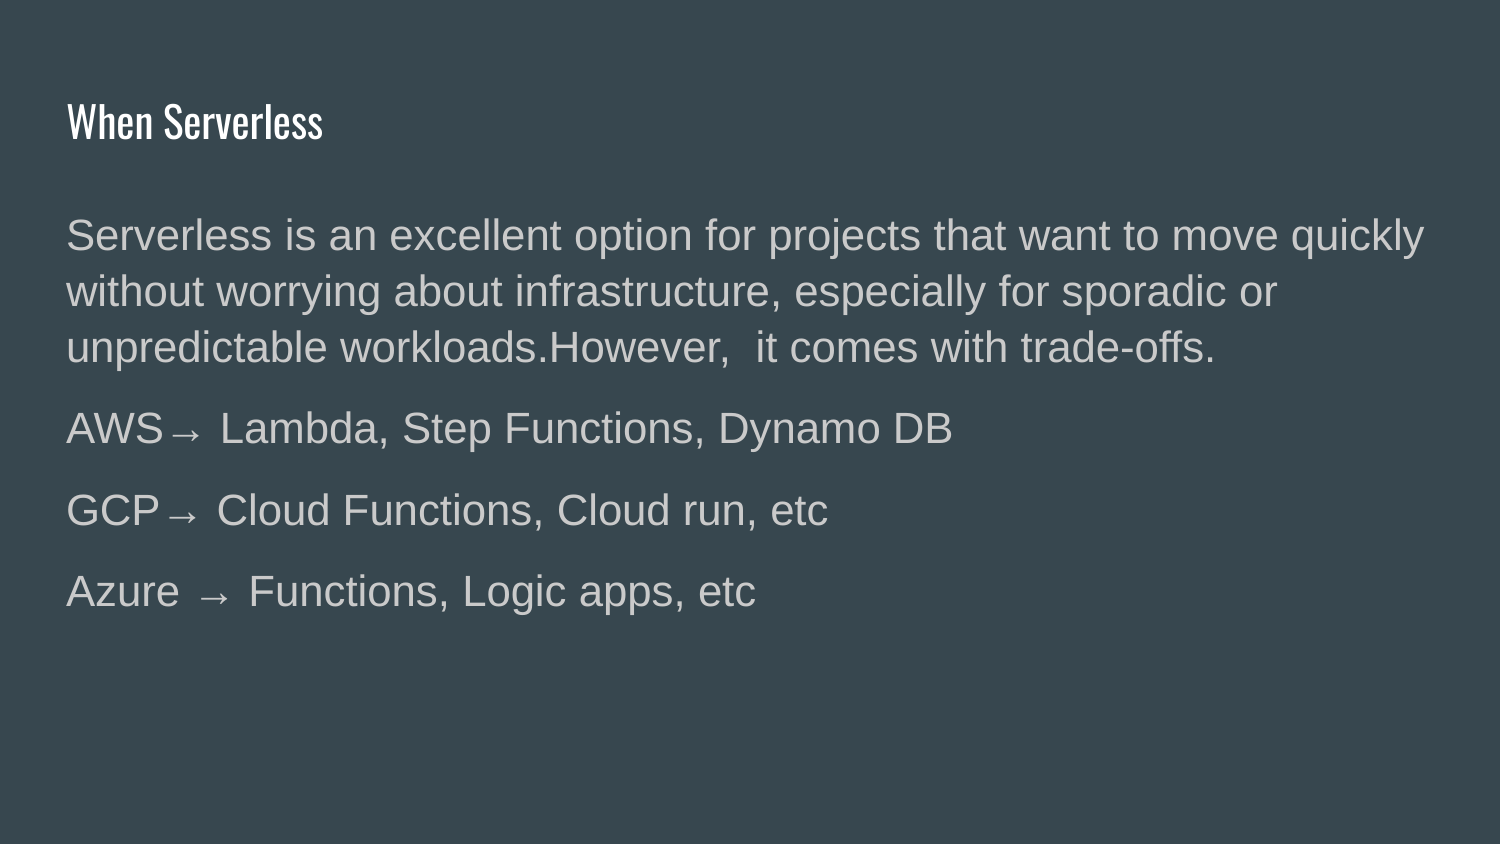

# When Serverless
Serverless is an excellent option for projects that want to move quickly without worrying about infrastructure, especially for sporadic or unpredictable workloads.However,  it comes with trade-offs.
AWS→ Lambda, Step Functions, Dynamo DB
GCP→ Cloud Functions, Cloud run, etc
Azure → Functions, Logic apps, etc